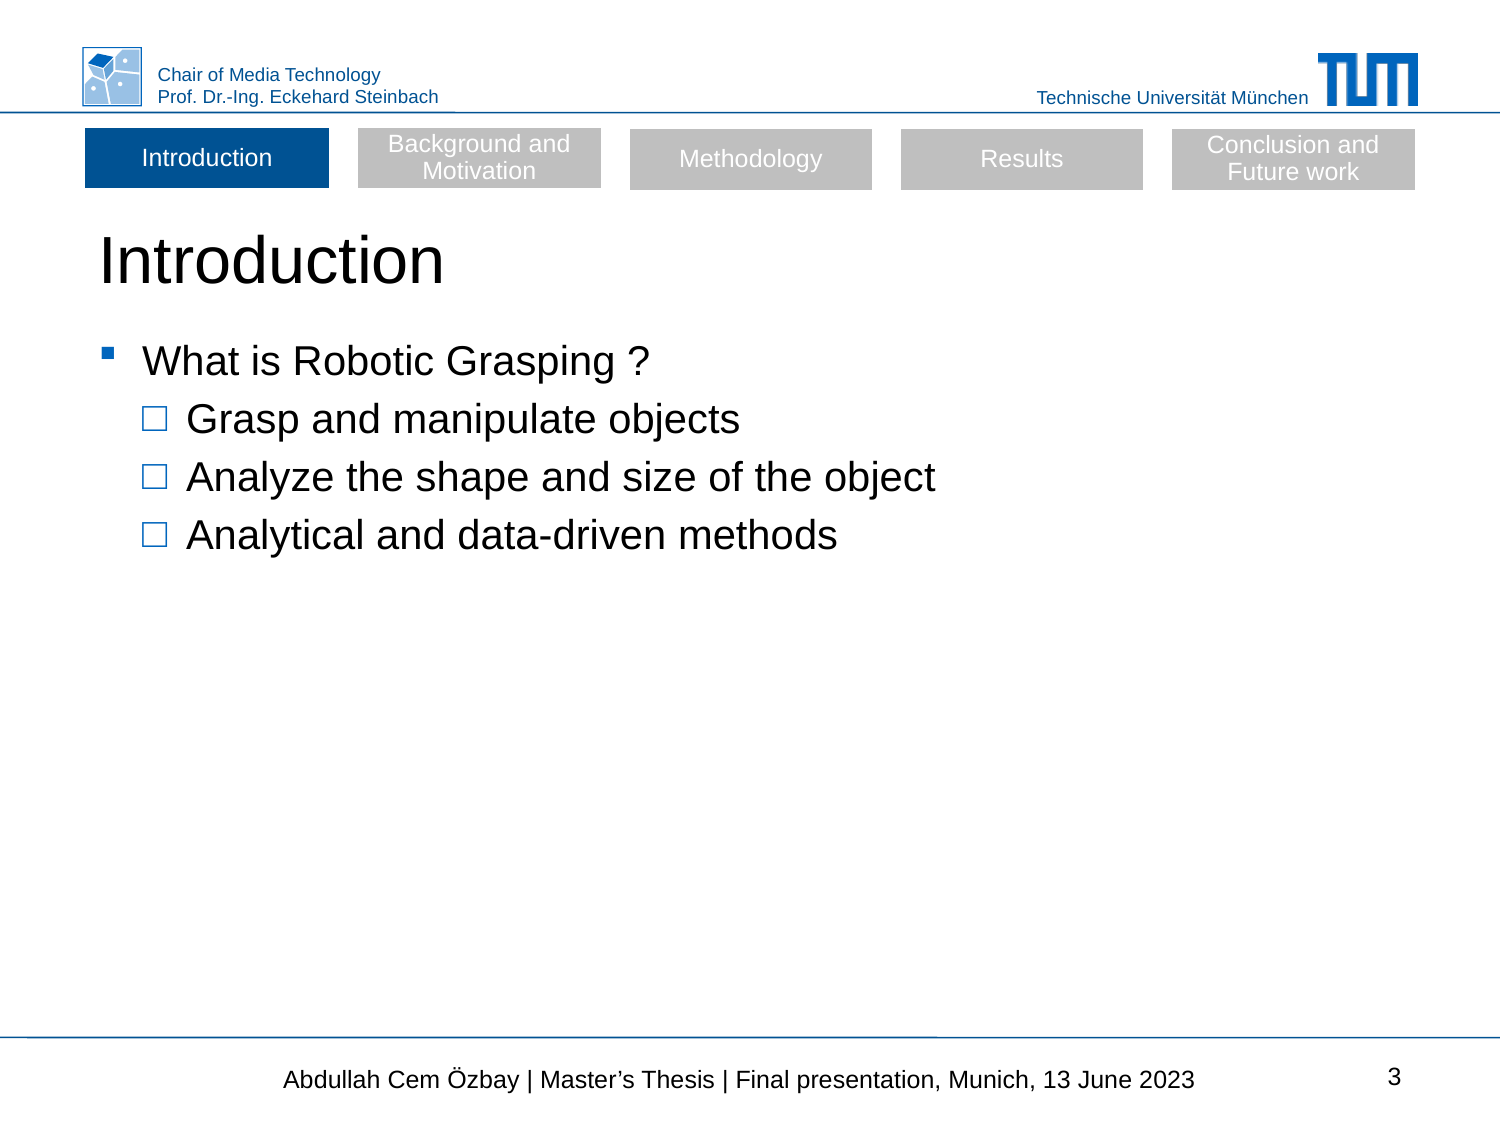

Introduction
Background and Motivation
Methodology
Results
Conclusion and Future work
# Introduction
What is Robotic Grasping ?
Grasp and manipulate objects
Analyze the shape and size of the object
Analytical and data-driven methods

3
Abdullah Cem Özbay | Master’s Thesis | Final presentation, Munich, 13 June 2023